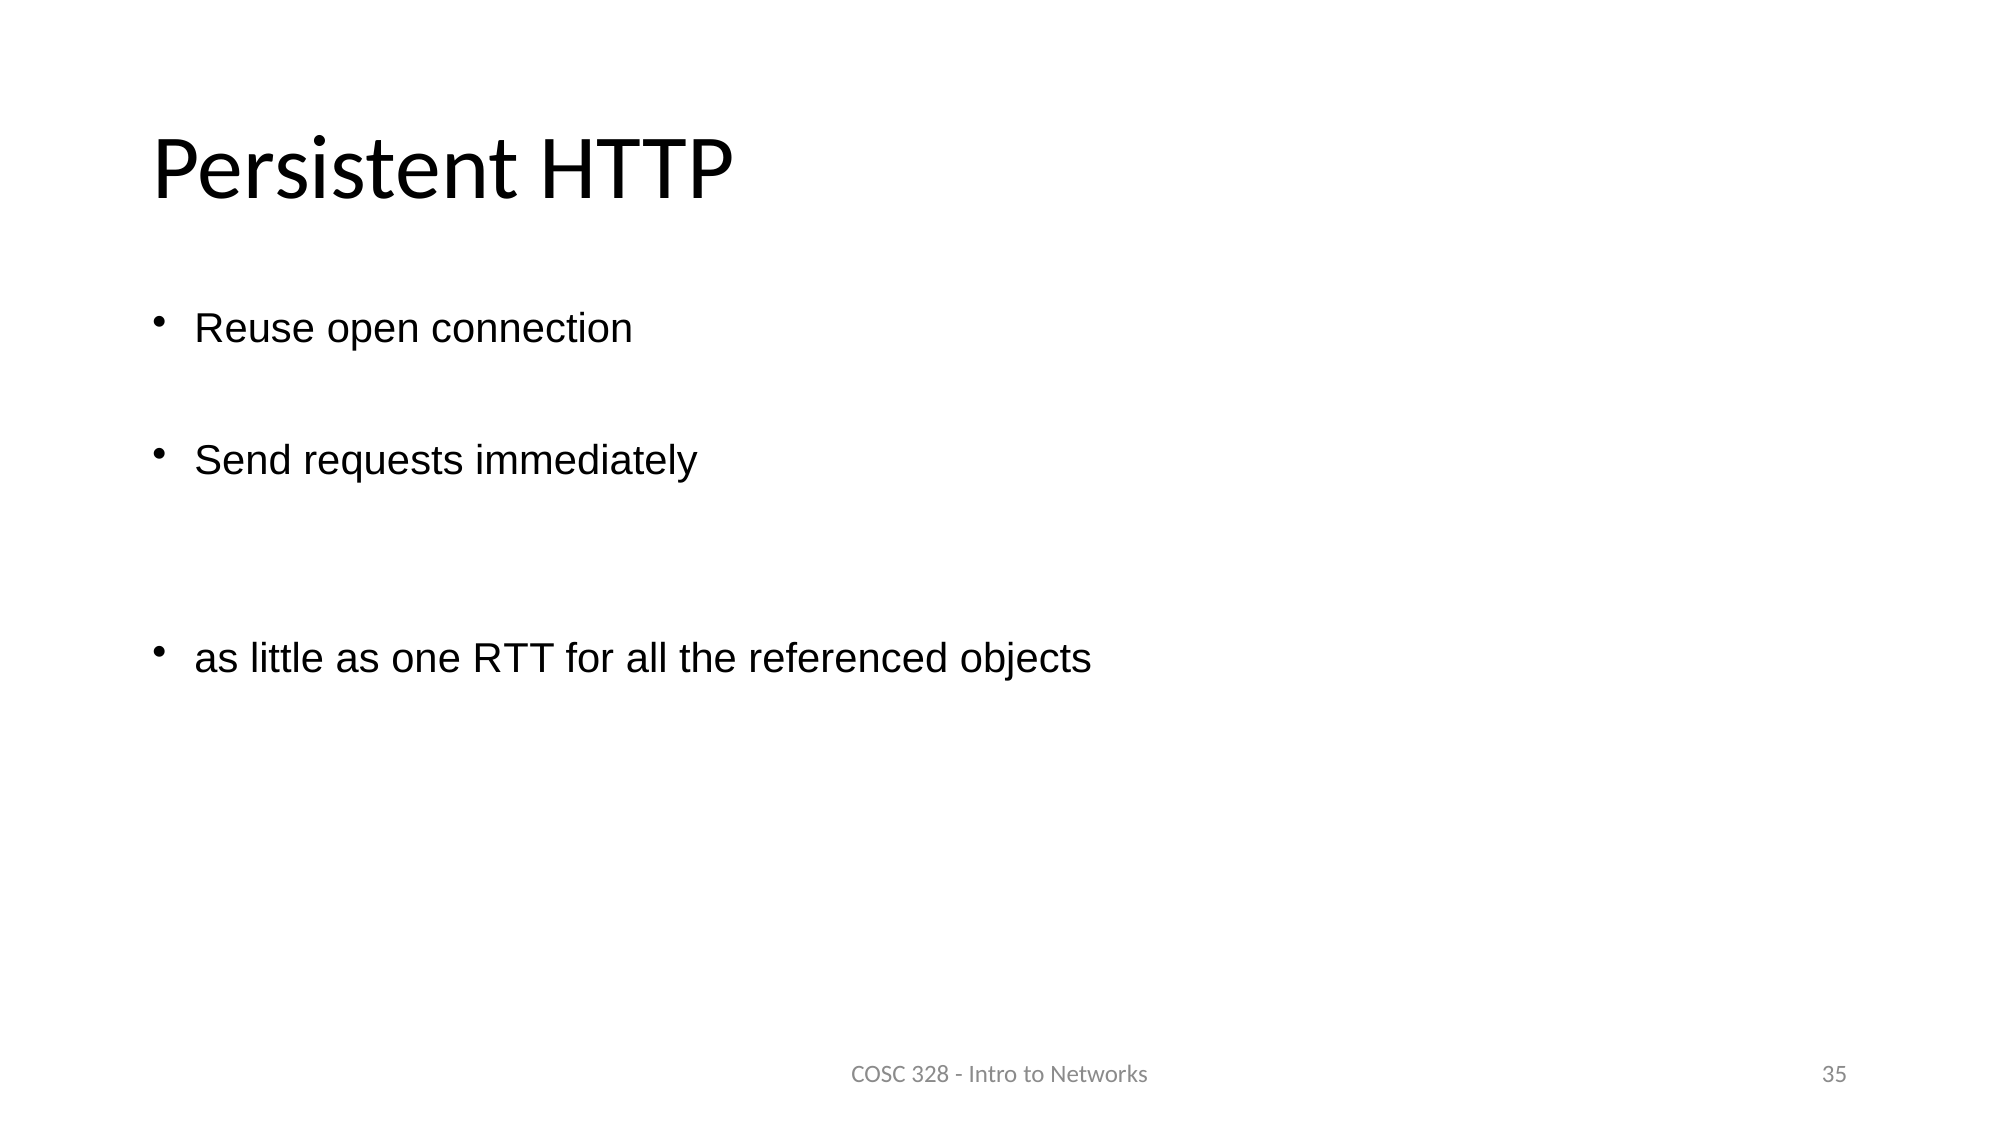

# Persistent HTTP
Reuse open connection

Send requests immediately

as little as one R T T for all the referenced objects
COSC 328 - Intro to Networks
35